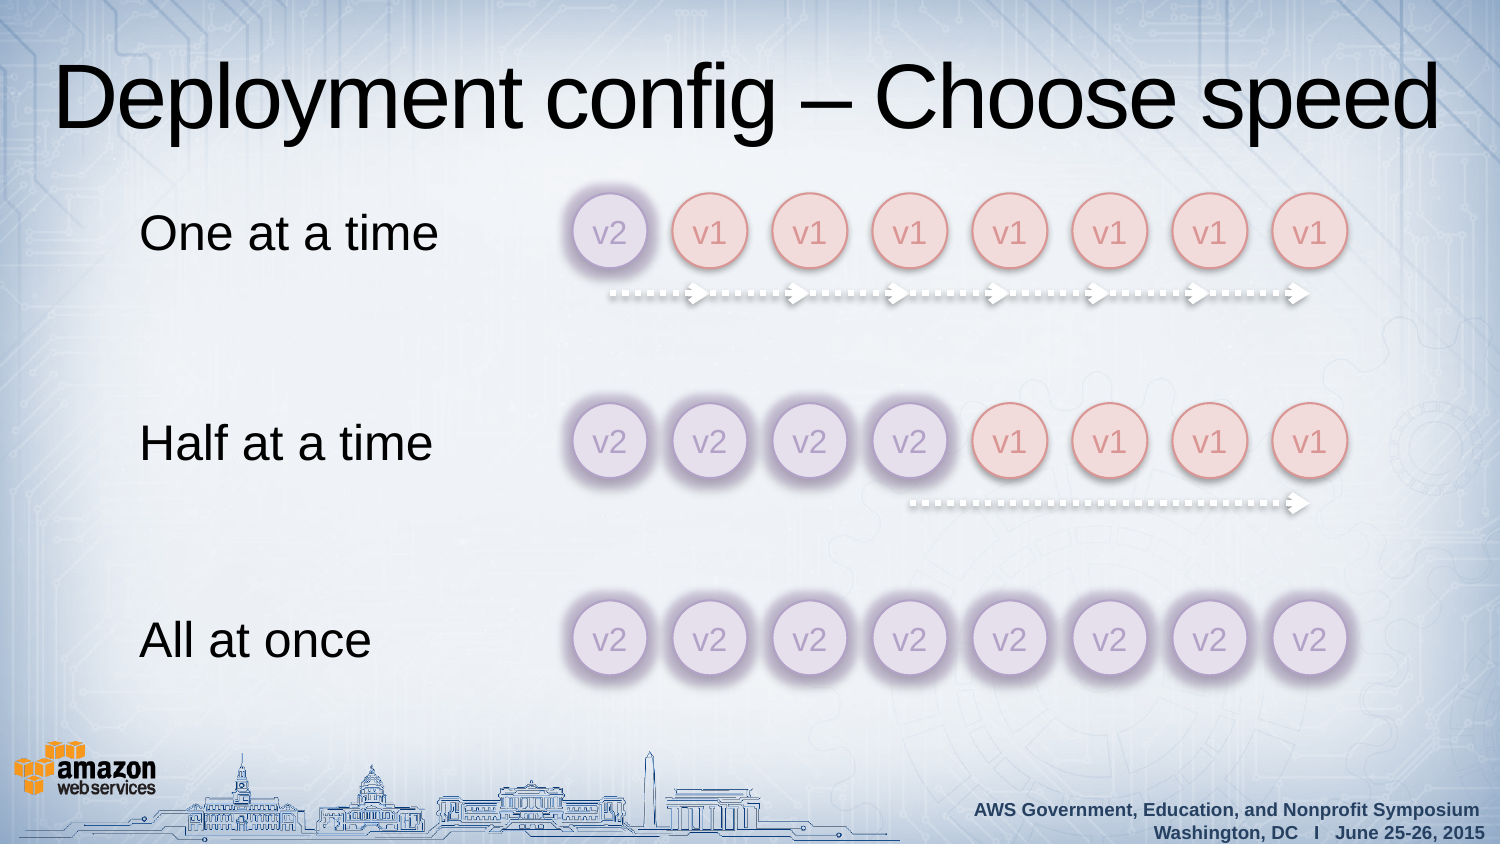

# Deployment config – Choose speed
One at a time
v2
v1
v1
v1
v1
v1
v1
v1
Half at a time
v2
v2
v2
v2
v1
v1
v1
v1
All at once
v2
v2
v2
v2
v2
v2
v2
v2